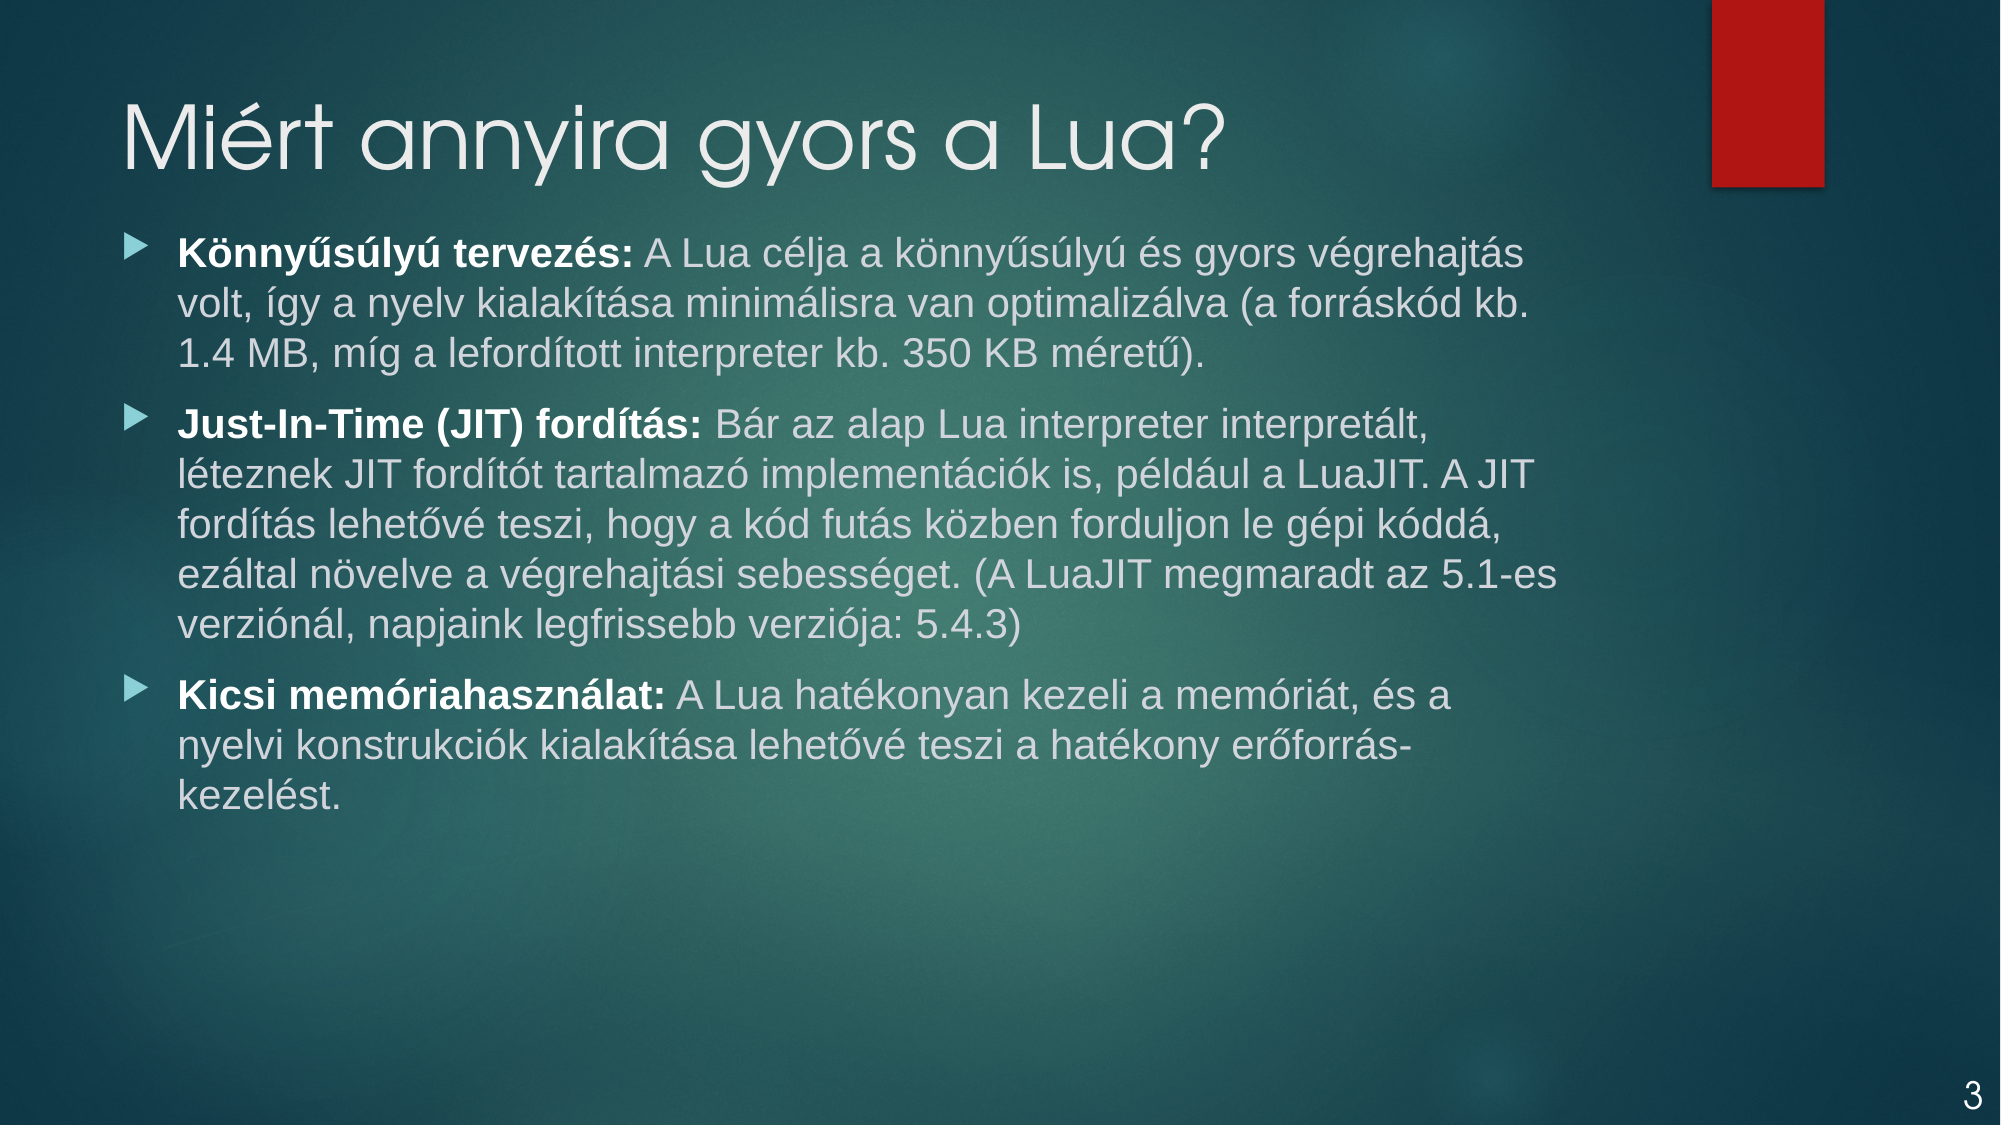

# Miért annyira gyors a Lua?
Könnyűsúlyú tervezés: A Lua célja a könnyűsúlyú és gyors végrehajtás volt, így a nyelv kialakítása minimálisra van optimalizálva (a forráskód kb. 1.4 MB, míg a lefordított interpreter kb. 350 KB méretű).
Just-In-Time (JIT) fordítás: Bár az alap Lua interpreter interpretált, léteznek JIT fordítót tartalmazó implementációk is, például a LuaJIT. A JIT fordítás lehetővé teszi, hogy a kód futás közben forduljon le gépi kóddá, ezáltal növelve a végrehajtási sebességet. (A LuaJIT megmaradt az 5.1-es verziónál, napjaink legfrissebb verziója: 5.4.3)
Kicsi memóriahasználat: A Lua hatékonyan kezeli a memóriát, és a nyelvi konstrukciók kialakítása lehetővé teszi a hatékony erőforrás-kezelést.
3